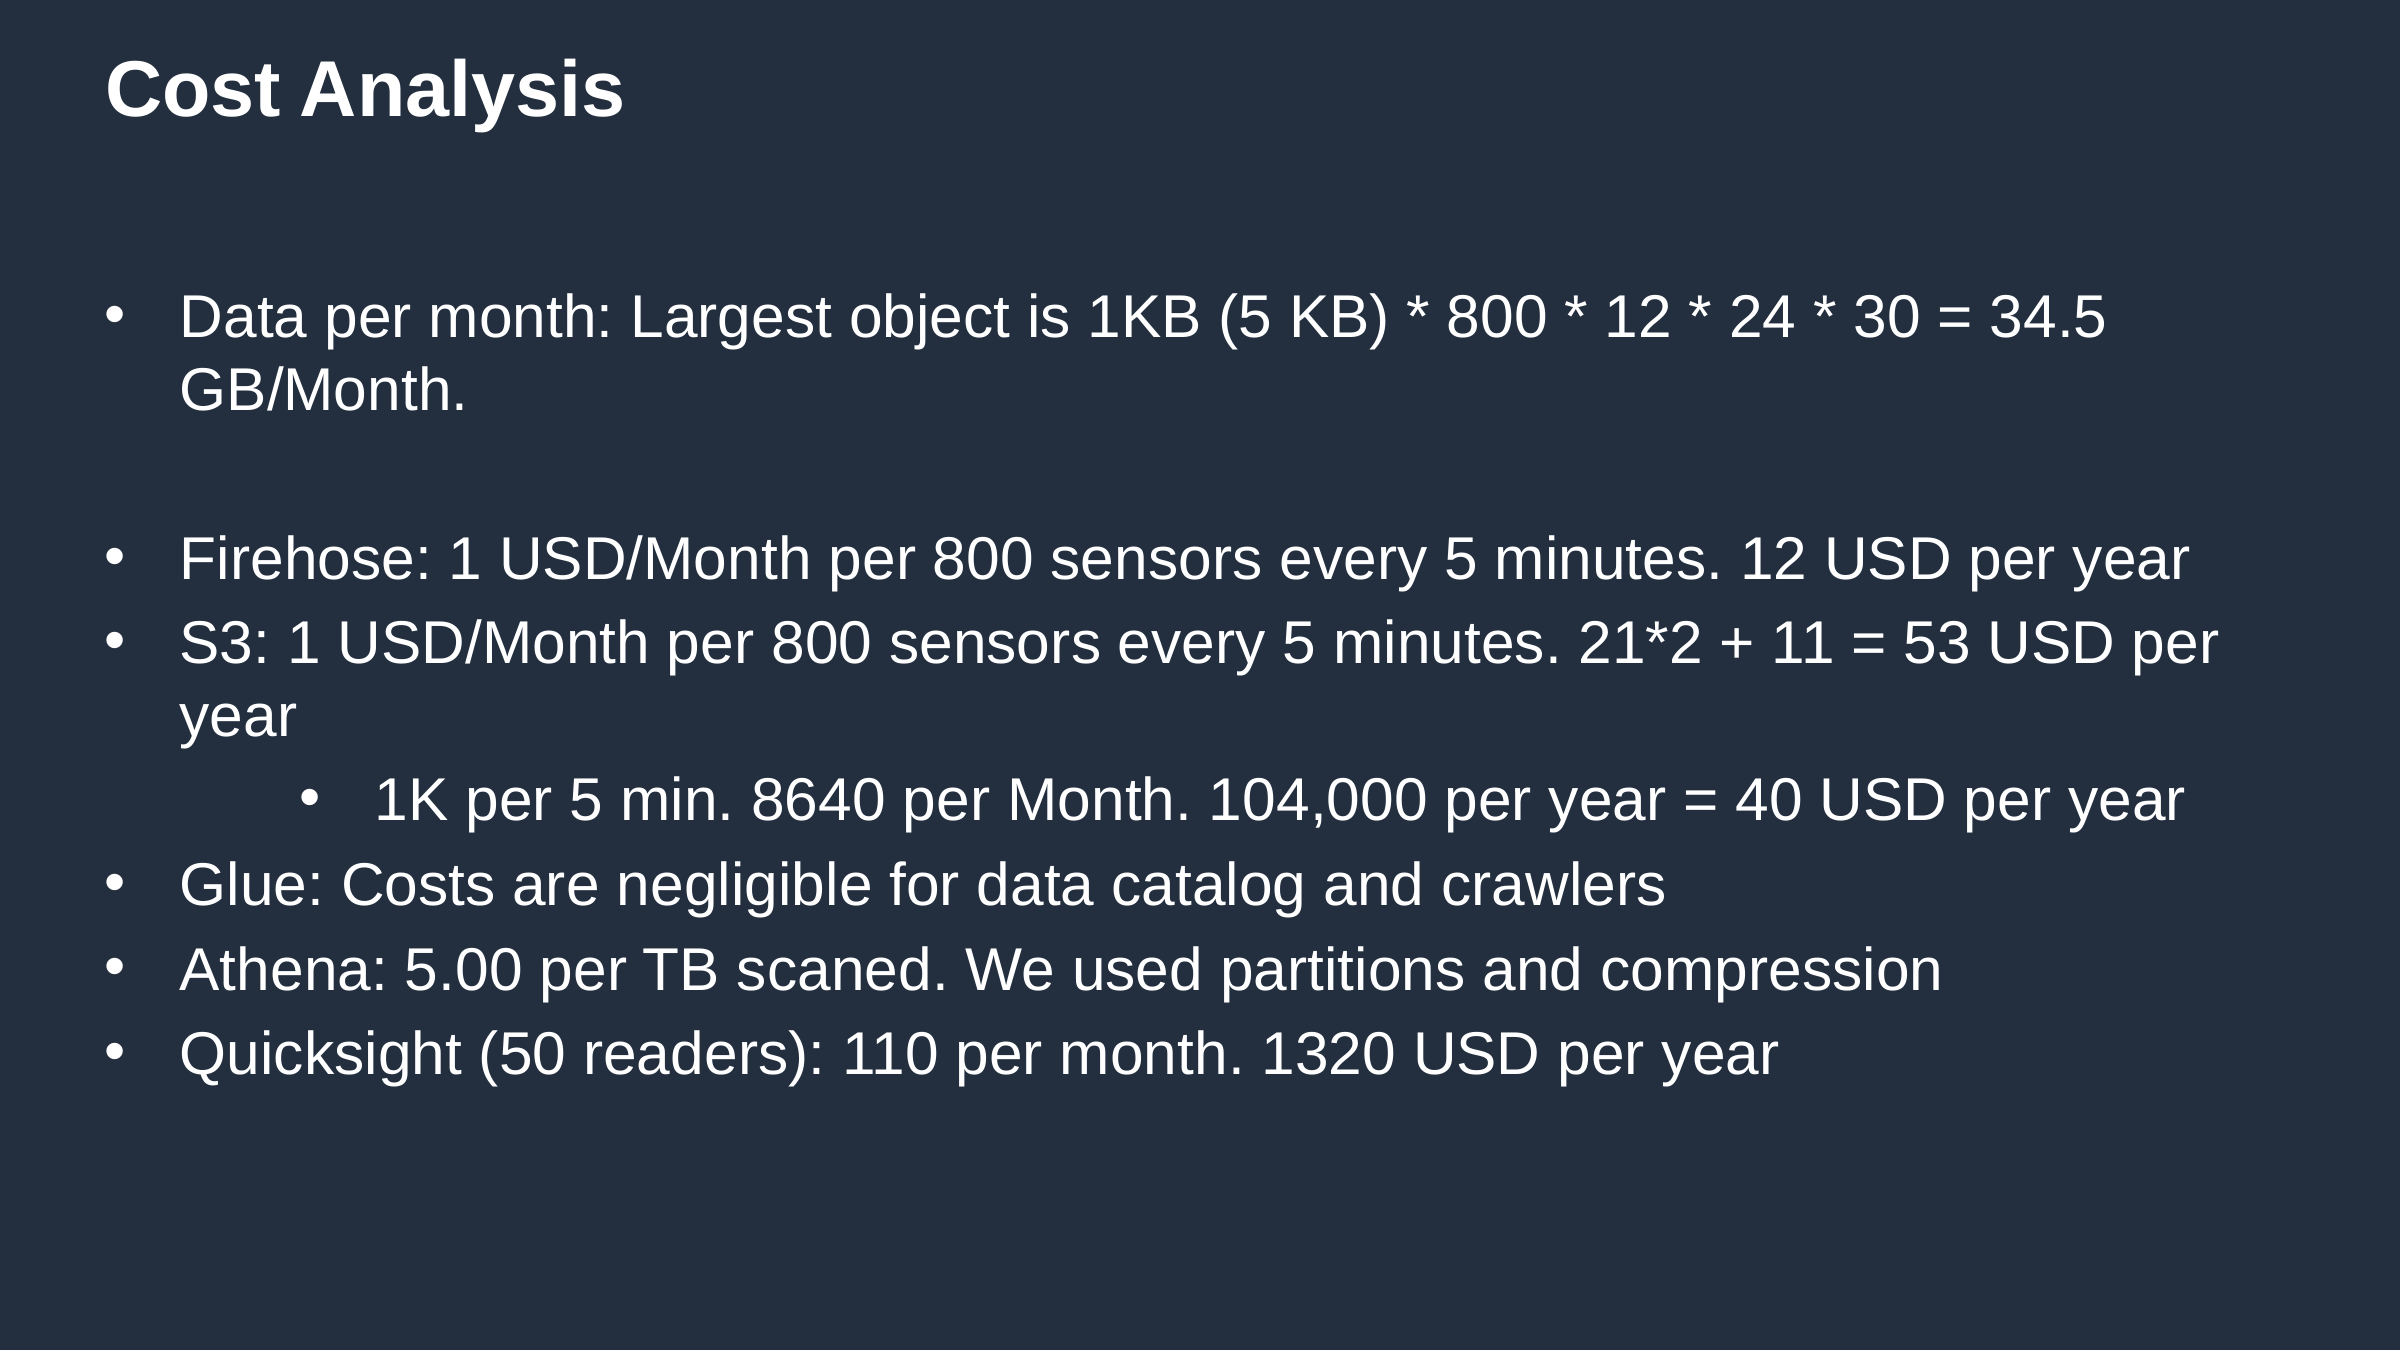

# Cost Analysis
Data per month: Largest object is 1KB (5 KB) * 800 * 12 * 24 * 30 = 34.5 GB/Month.

Firehose: 1 USD/Month per 800 sensors every 5 minutes. 12 USD per year
S3: 1 USD/Month per 800 sensors every 5 minutes. 21*2 + 11 = 53 USD per year
1K per 5 min. 8640 per Month. 104,000 per year = 40 USD per year
Glue: Costs are negligible for data catalog and crawlers
Athena: 5.00 per TB scaned. We used partitions and compression
Quicksight (50 readers): 110 per month. 1320 USD per year